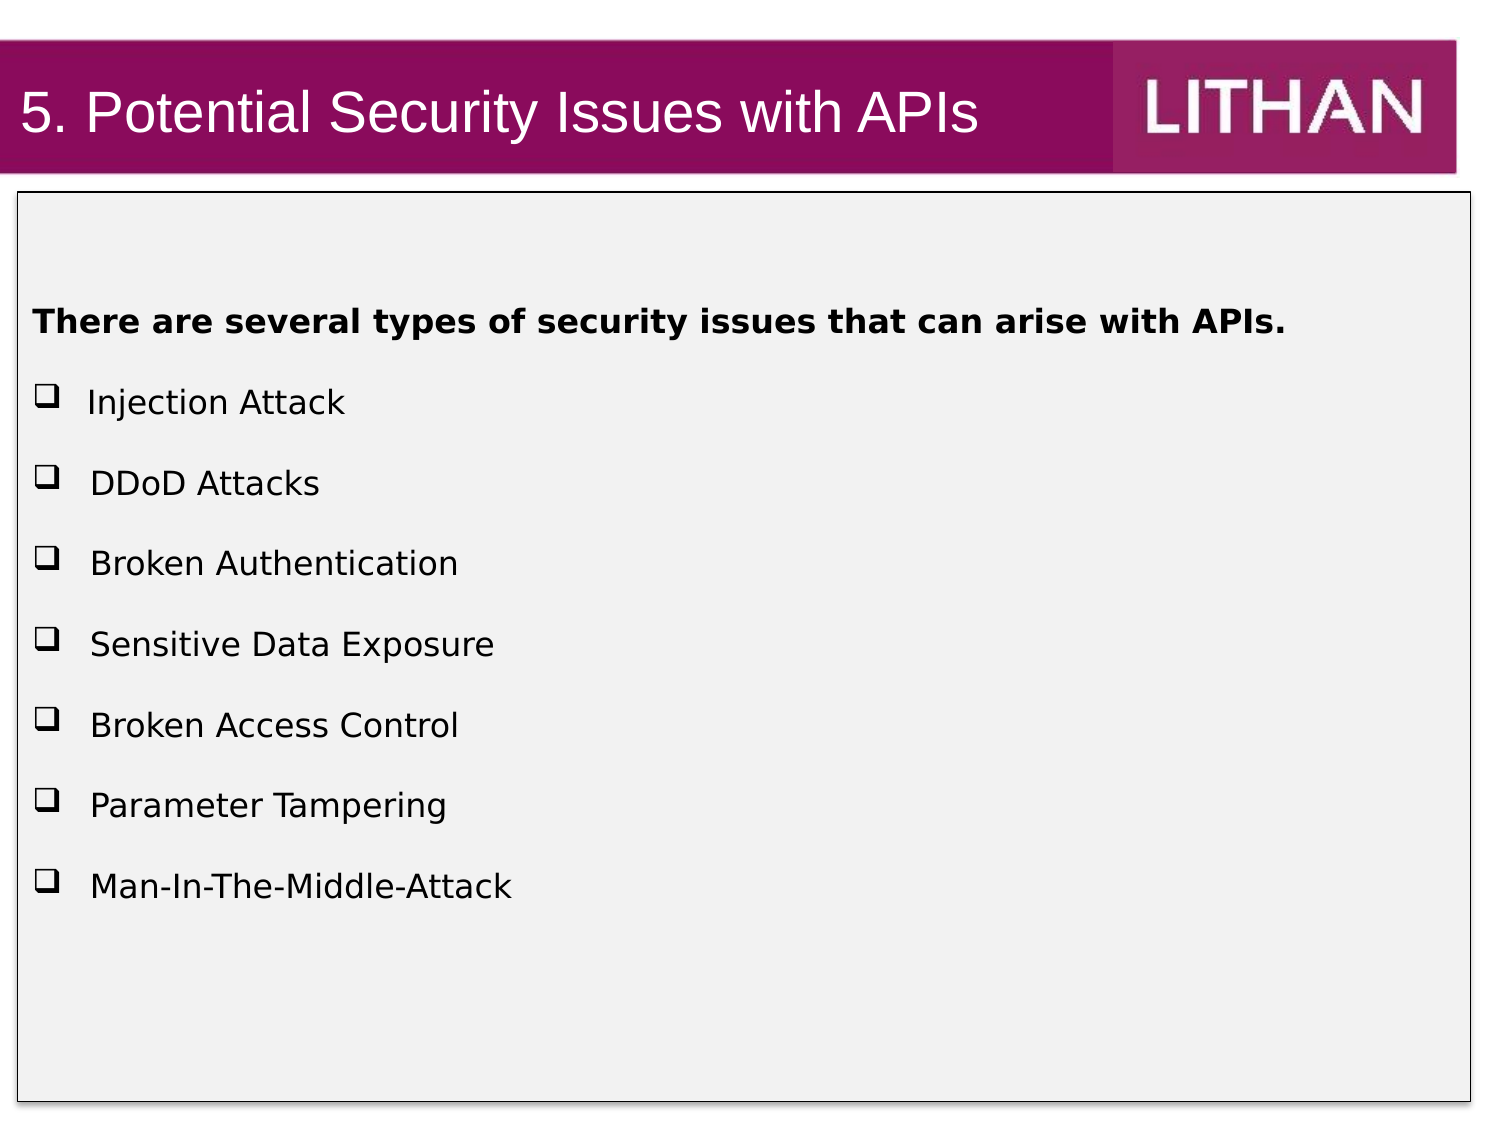

5. Potential Security Issues with APIs

There are several types of security issues that can arise with APIs.
 Injection Attack
 DDoD Attacks
 Broken Authentication
 Sensitive Data Exposure
 Broken Access Control
 Parameter Tampering
 Man-In-The-Middle-Attack